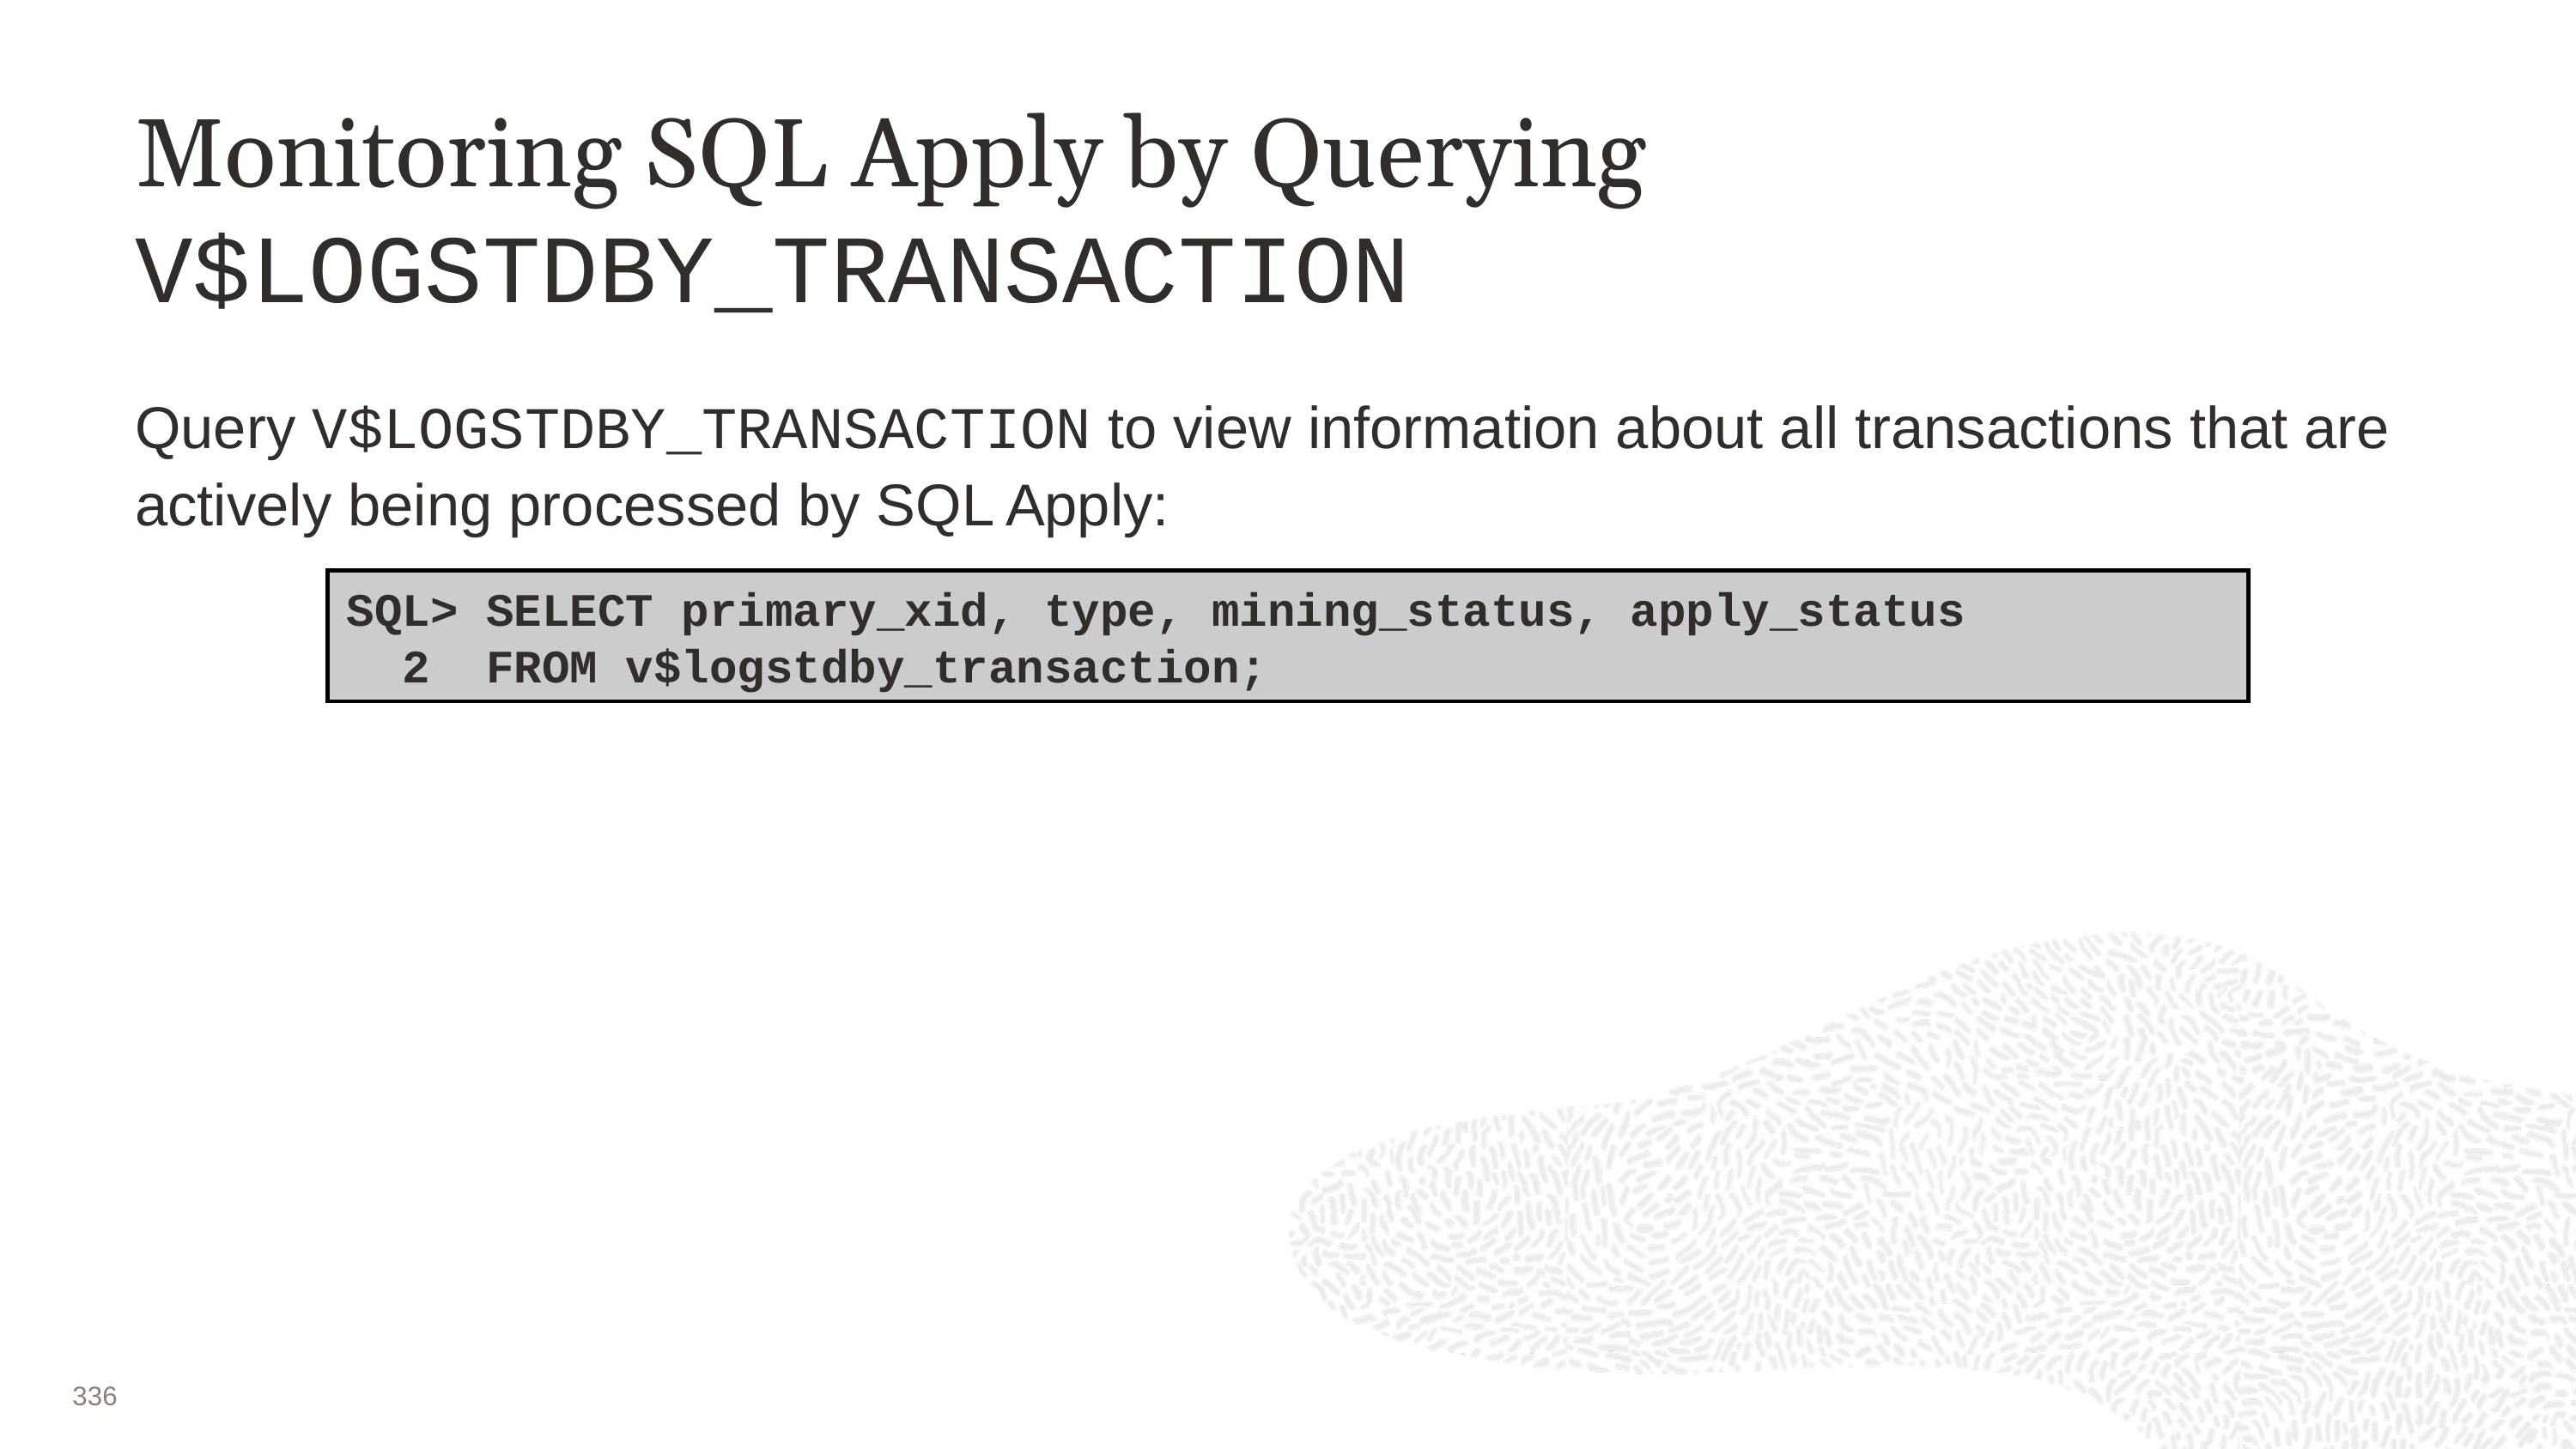

# Monitoring SQL Apply by Querying V$LOGSTDBY_TRANSACTION
Query V$LOGSTDBY_TRANSACTION to view information about all transactions that are actively being processed by SQL Apply:
SQL> SELECT primary_xid, type, mining_status, apply_status
  2  FROM v$logstdby_transaction;